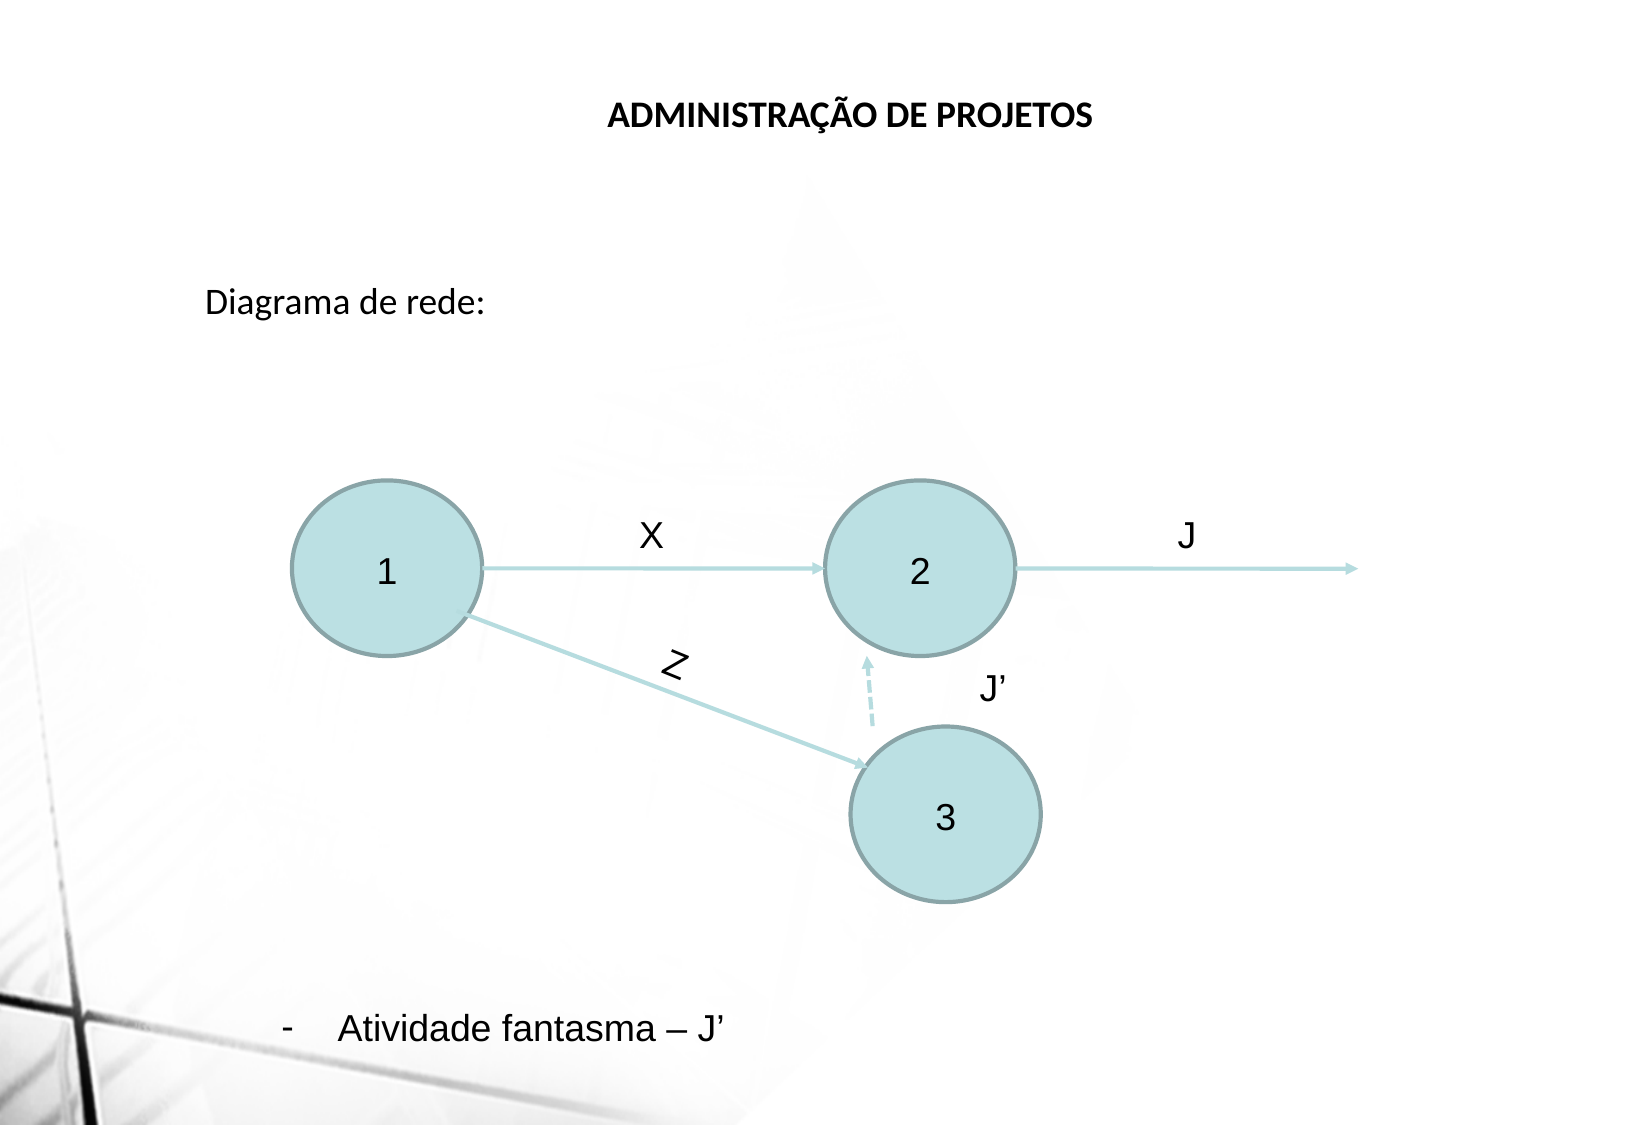

ADMINISTRAÇÃO DE PROJETOS
Diagrama de rede:

1

2
X

J

Z

J’

3
  Atividade fantasma – J’